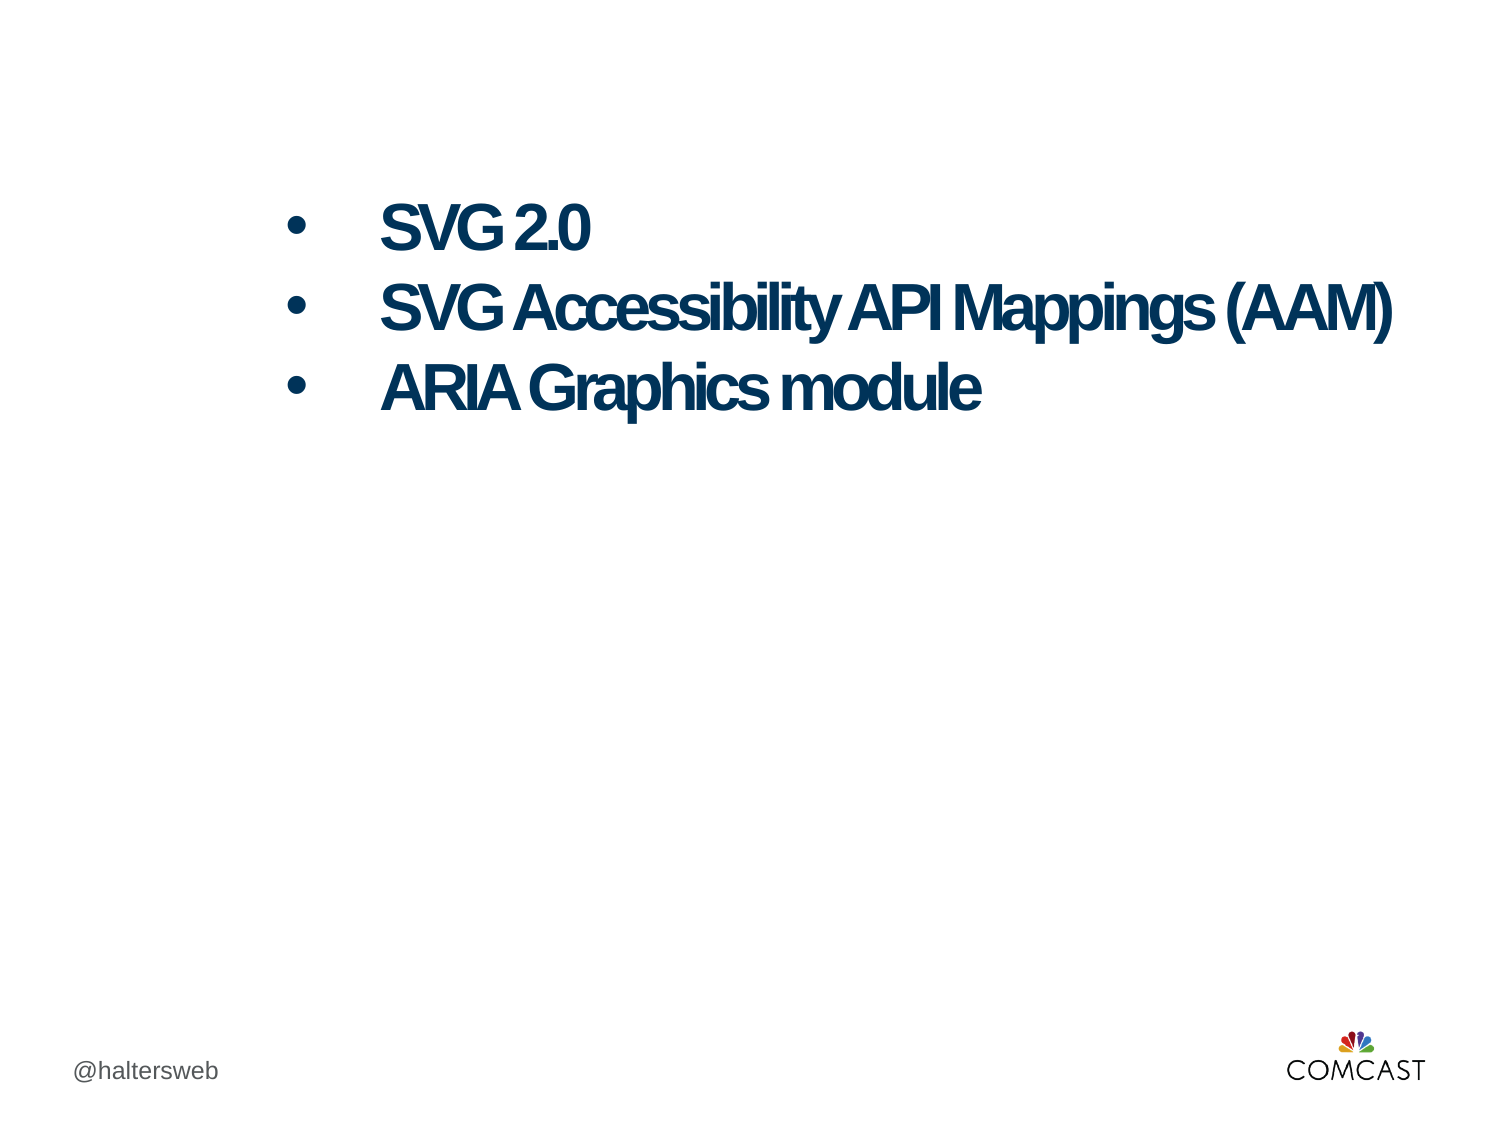

SVG 2.0
SVG Accessibility API Mappings (AAM)
ARIA Graphics module
@haltersweb